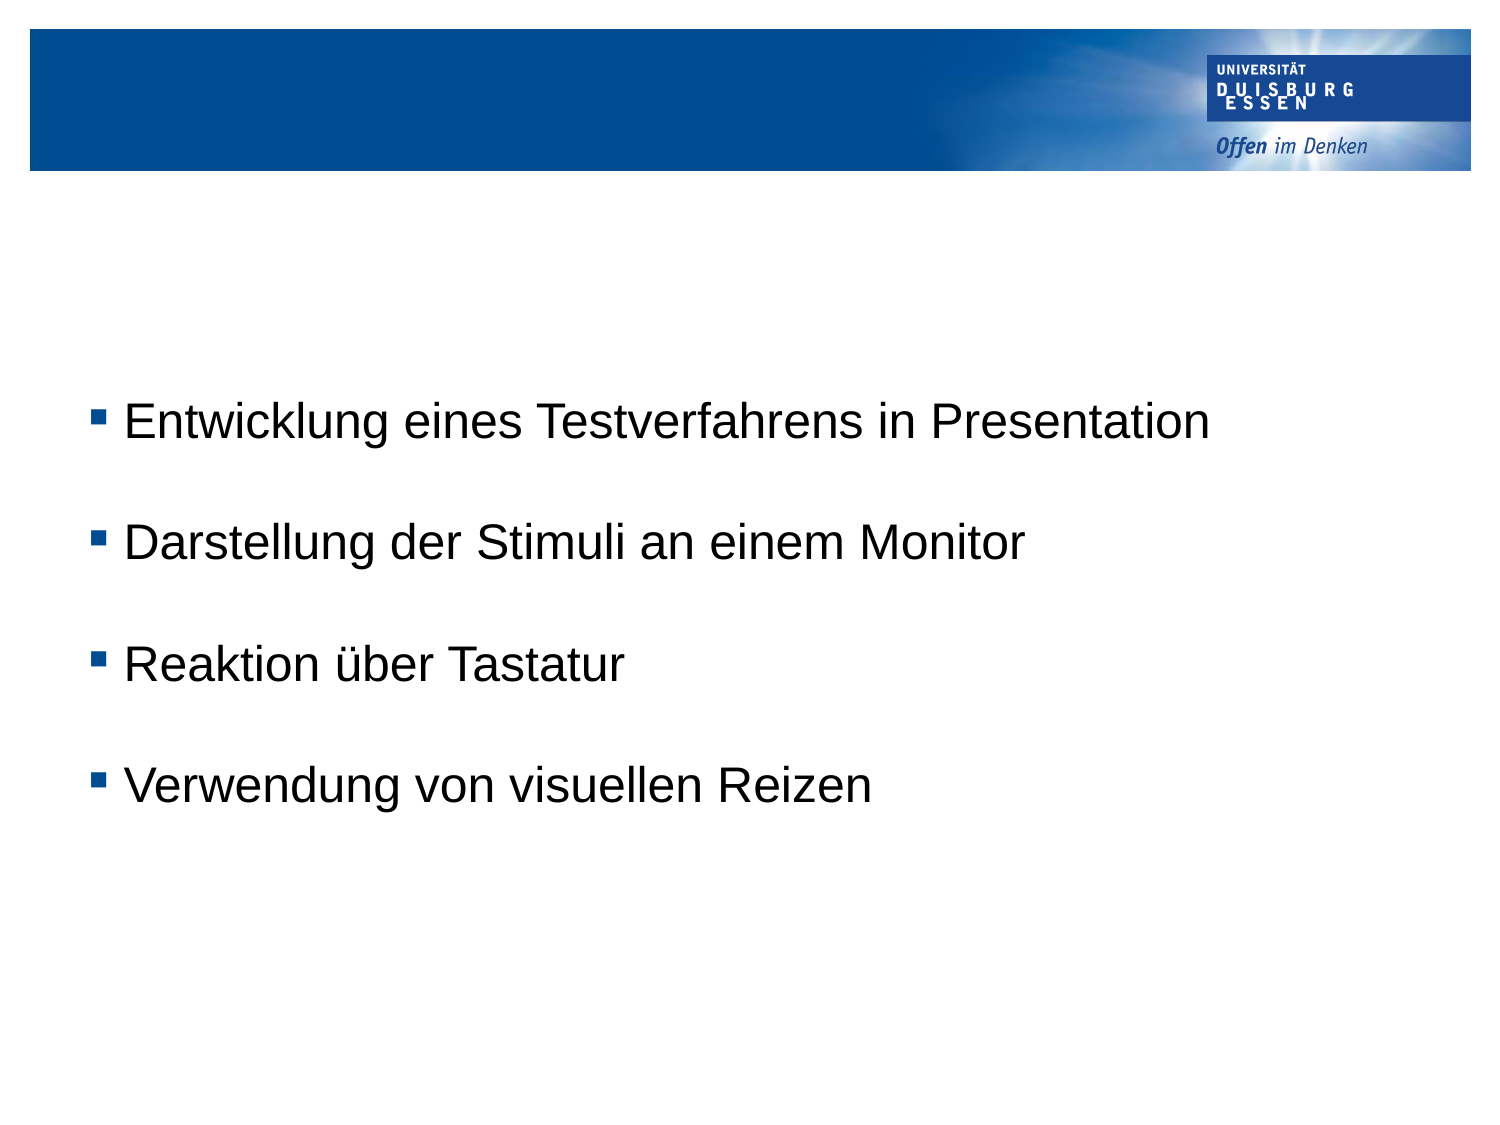

#

 Entwicklung eines Testverfahrens in Presentation

 Darstellung der Stimuli an einem Monitor

 Reaktion über Tastatur

 Verwendung von visuellen Reizen